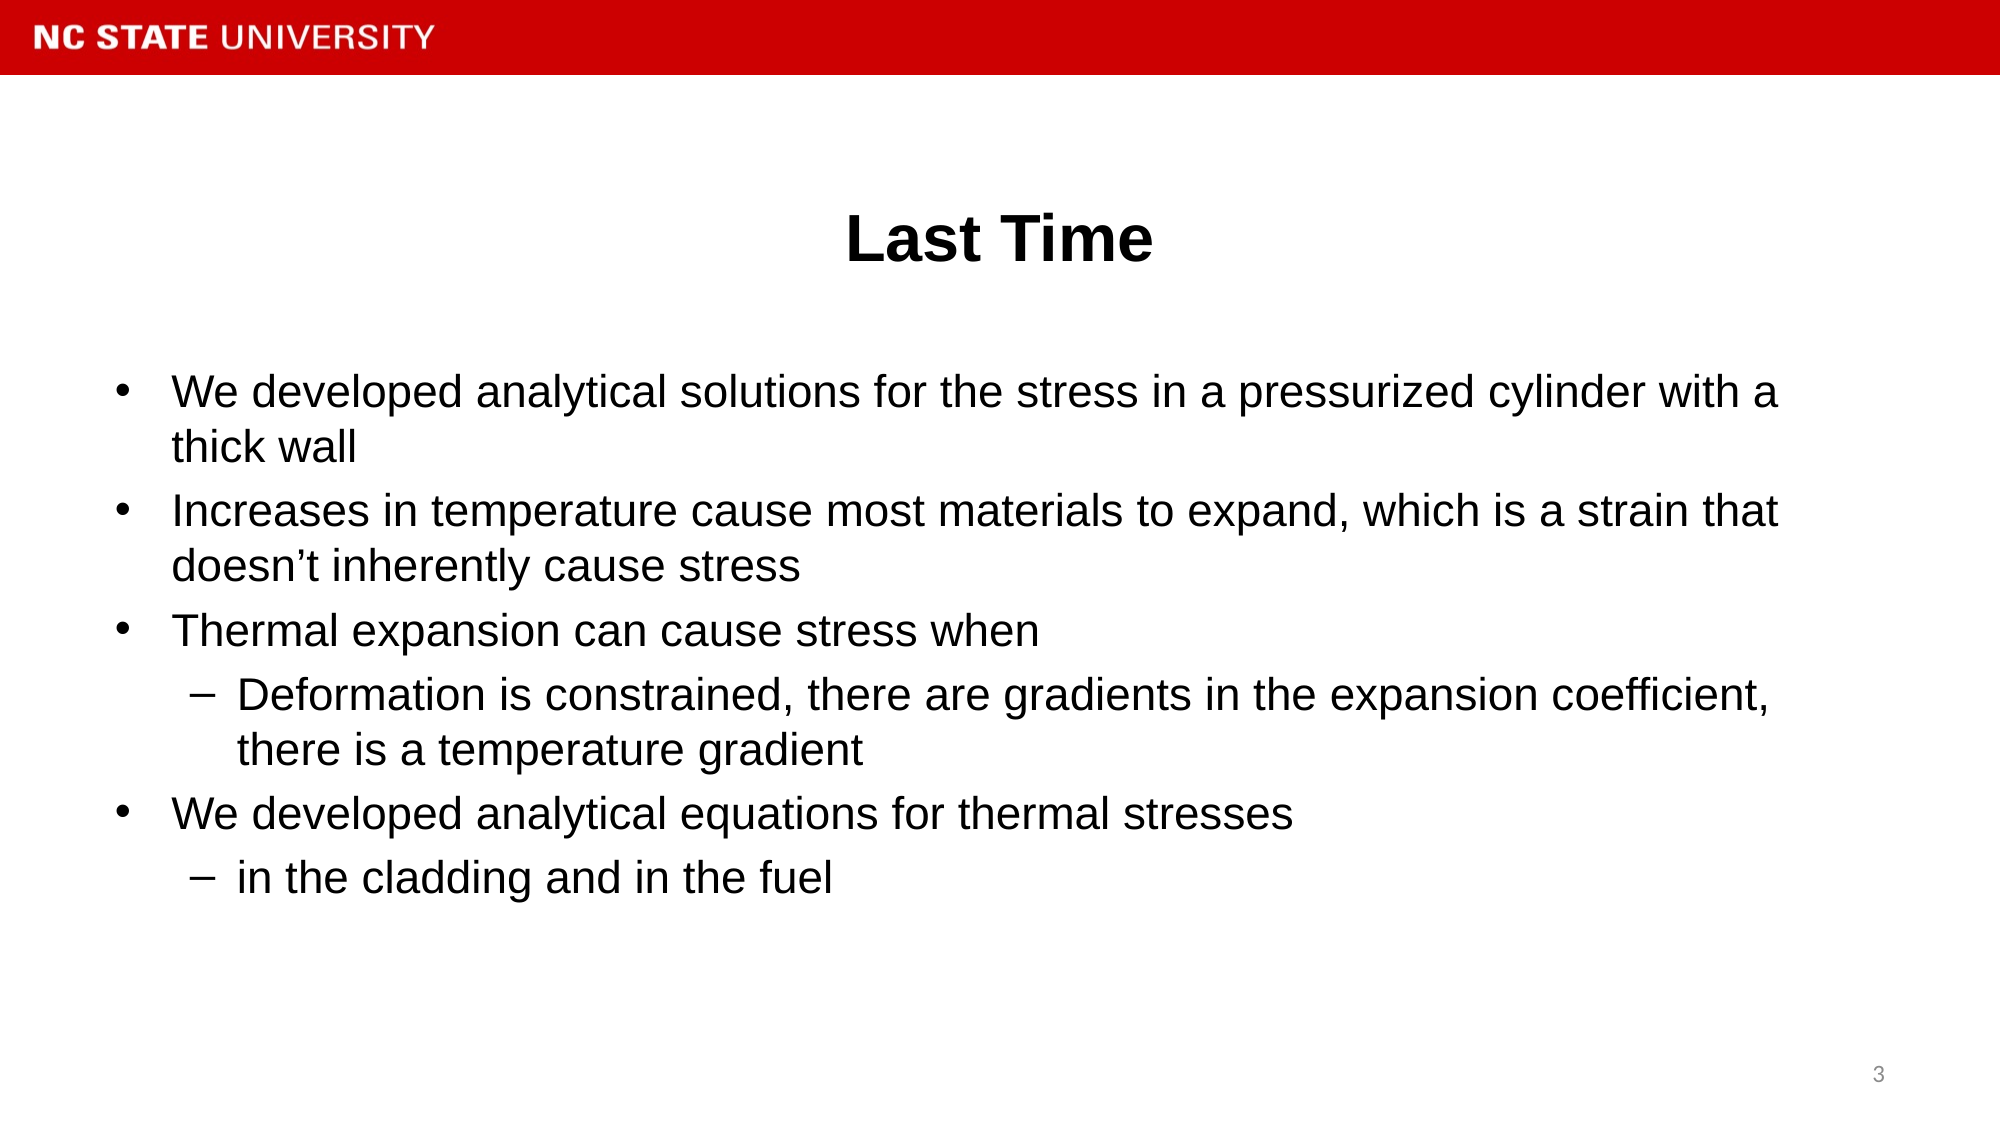

# Last Time
We developed analytical solutions for the stress in a pressurized cylinder with a thick wall
Increases in temperature cause most materials to expand, which is a strain that doesn’t inherently cause stress
Thermal expansion can cause stress when
Deformation is constrained, there are gradients in the expansion coefficient, there is a temperature gradient
We developed analytical equations for thermal stresses
in the cladding and in the fuel
3